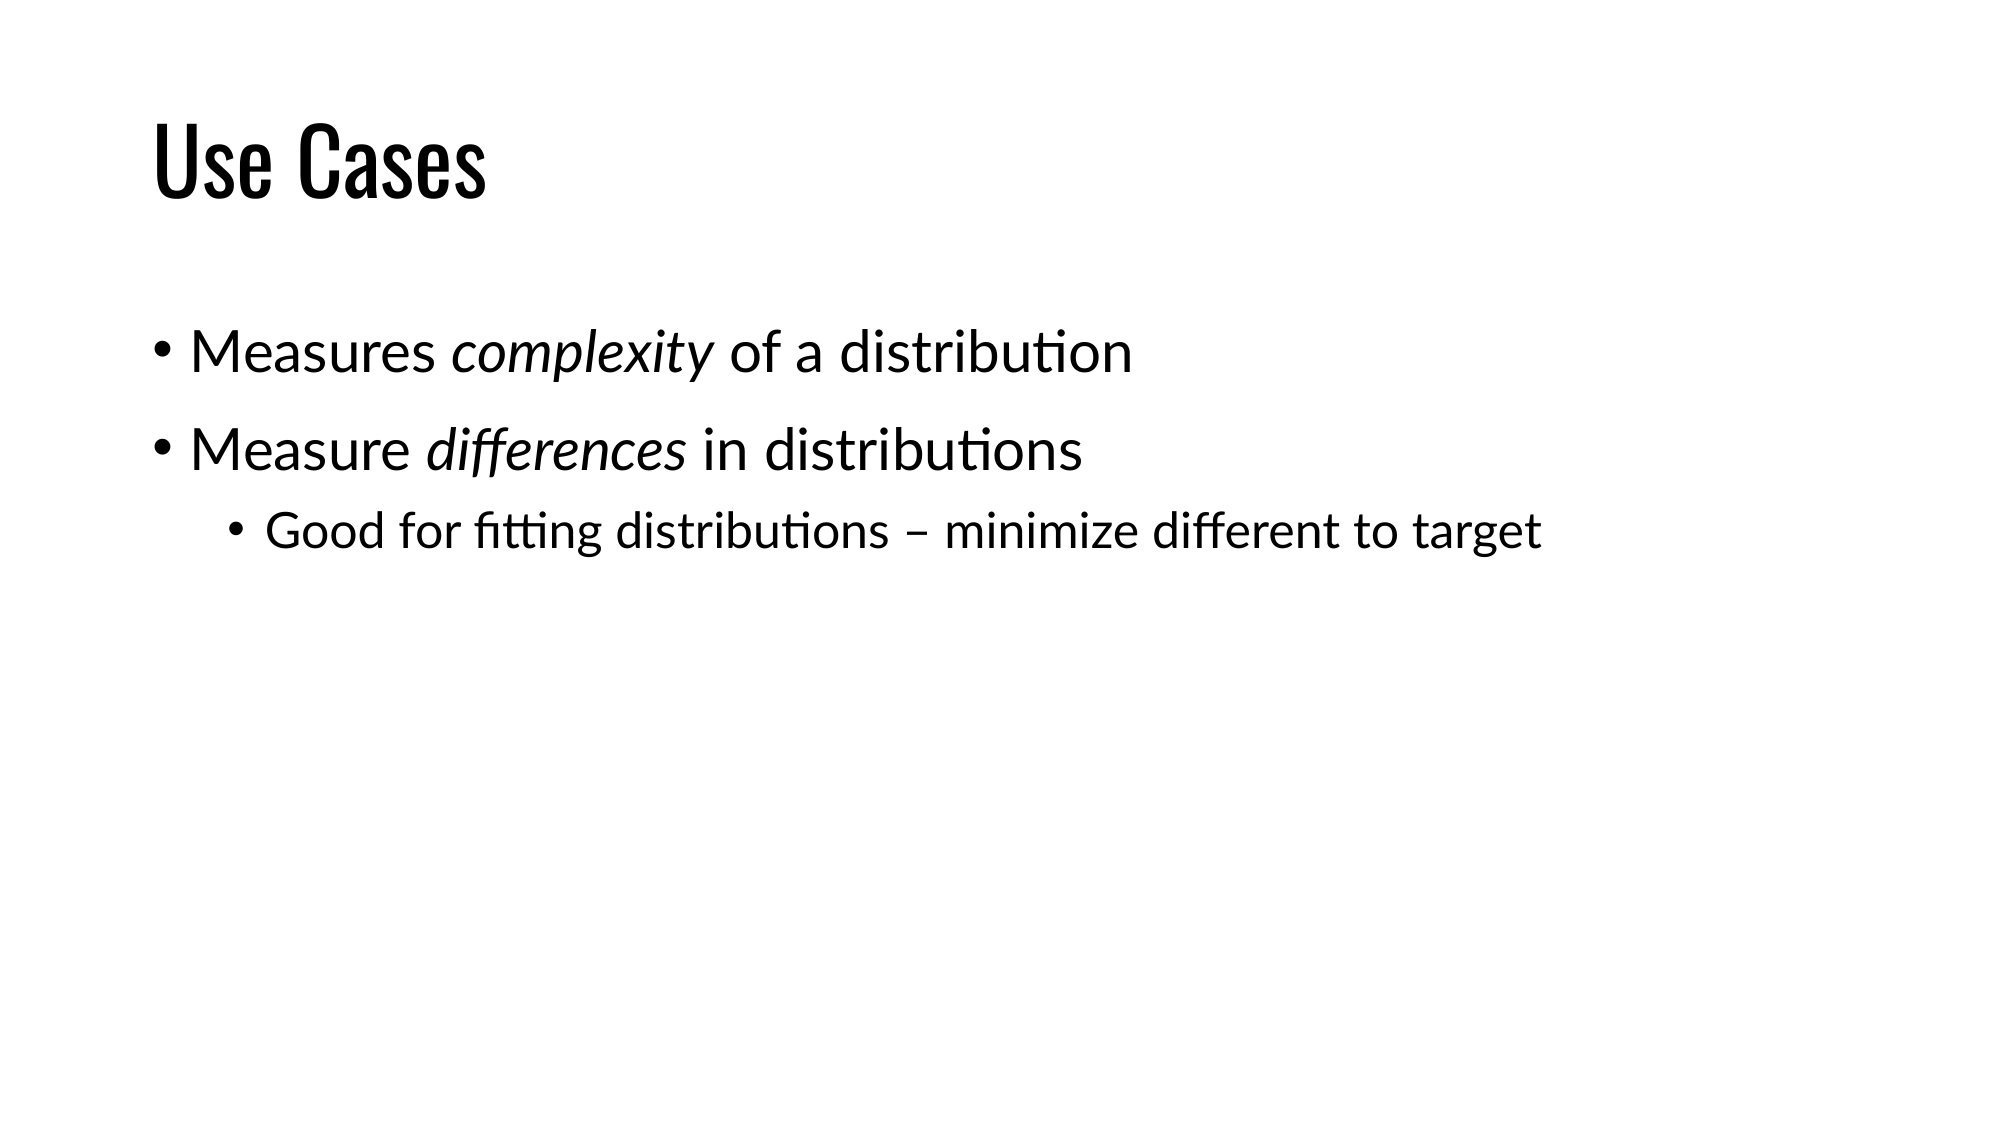

# Use Cases
Measures complexity of a distribution
Measure differences in distributions
Good for fitting distributions – minimize different to target